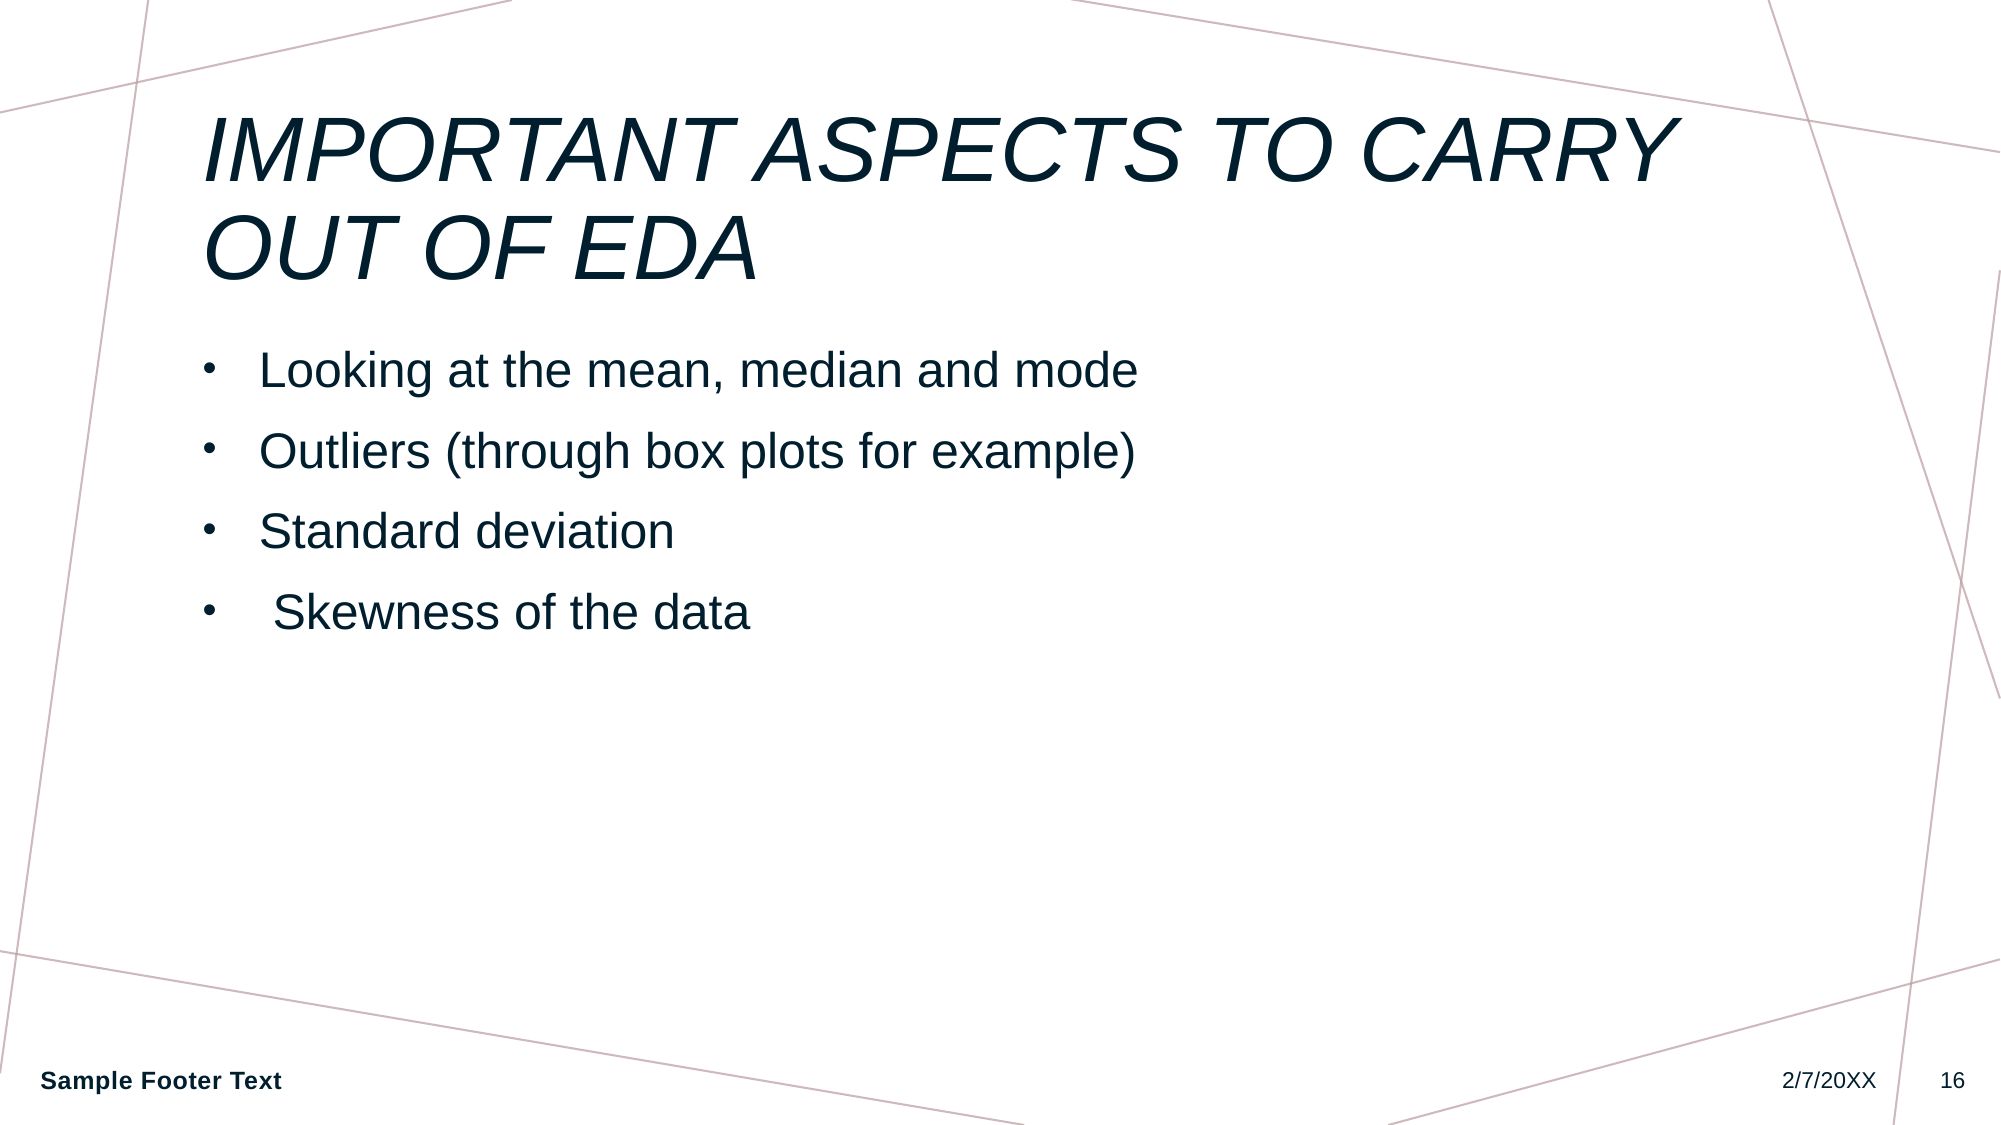

# Important aspects to carry out of eda
Looking at the mean, median and mode
Outliers (through box plots for example)
Standard deviation
 Skewness of the data

Sample Footer Text
2/7/20XX
16